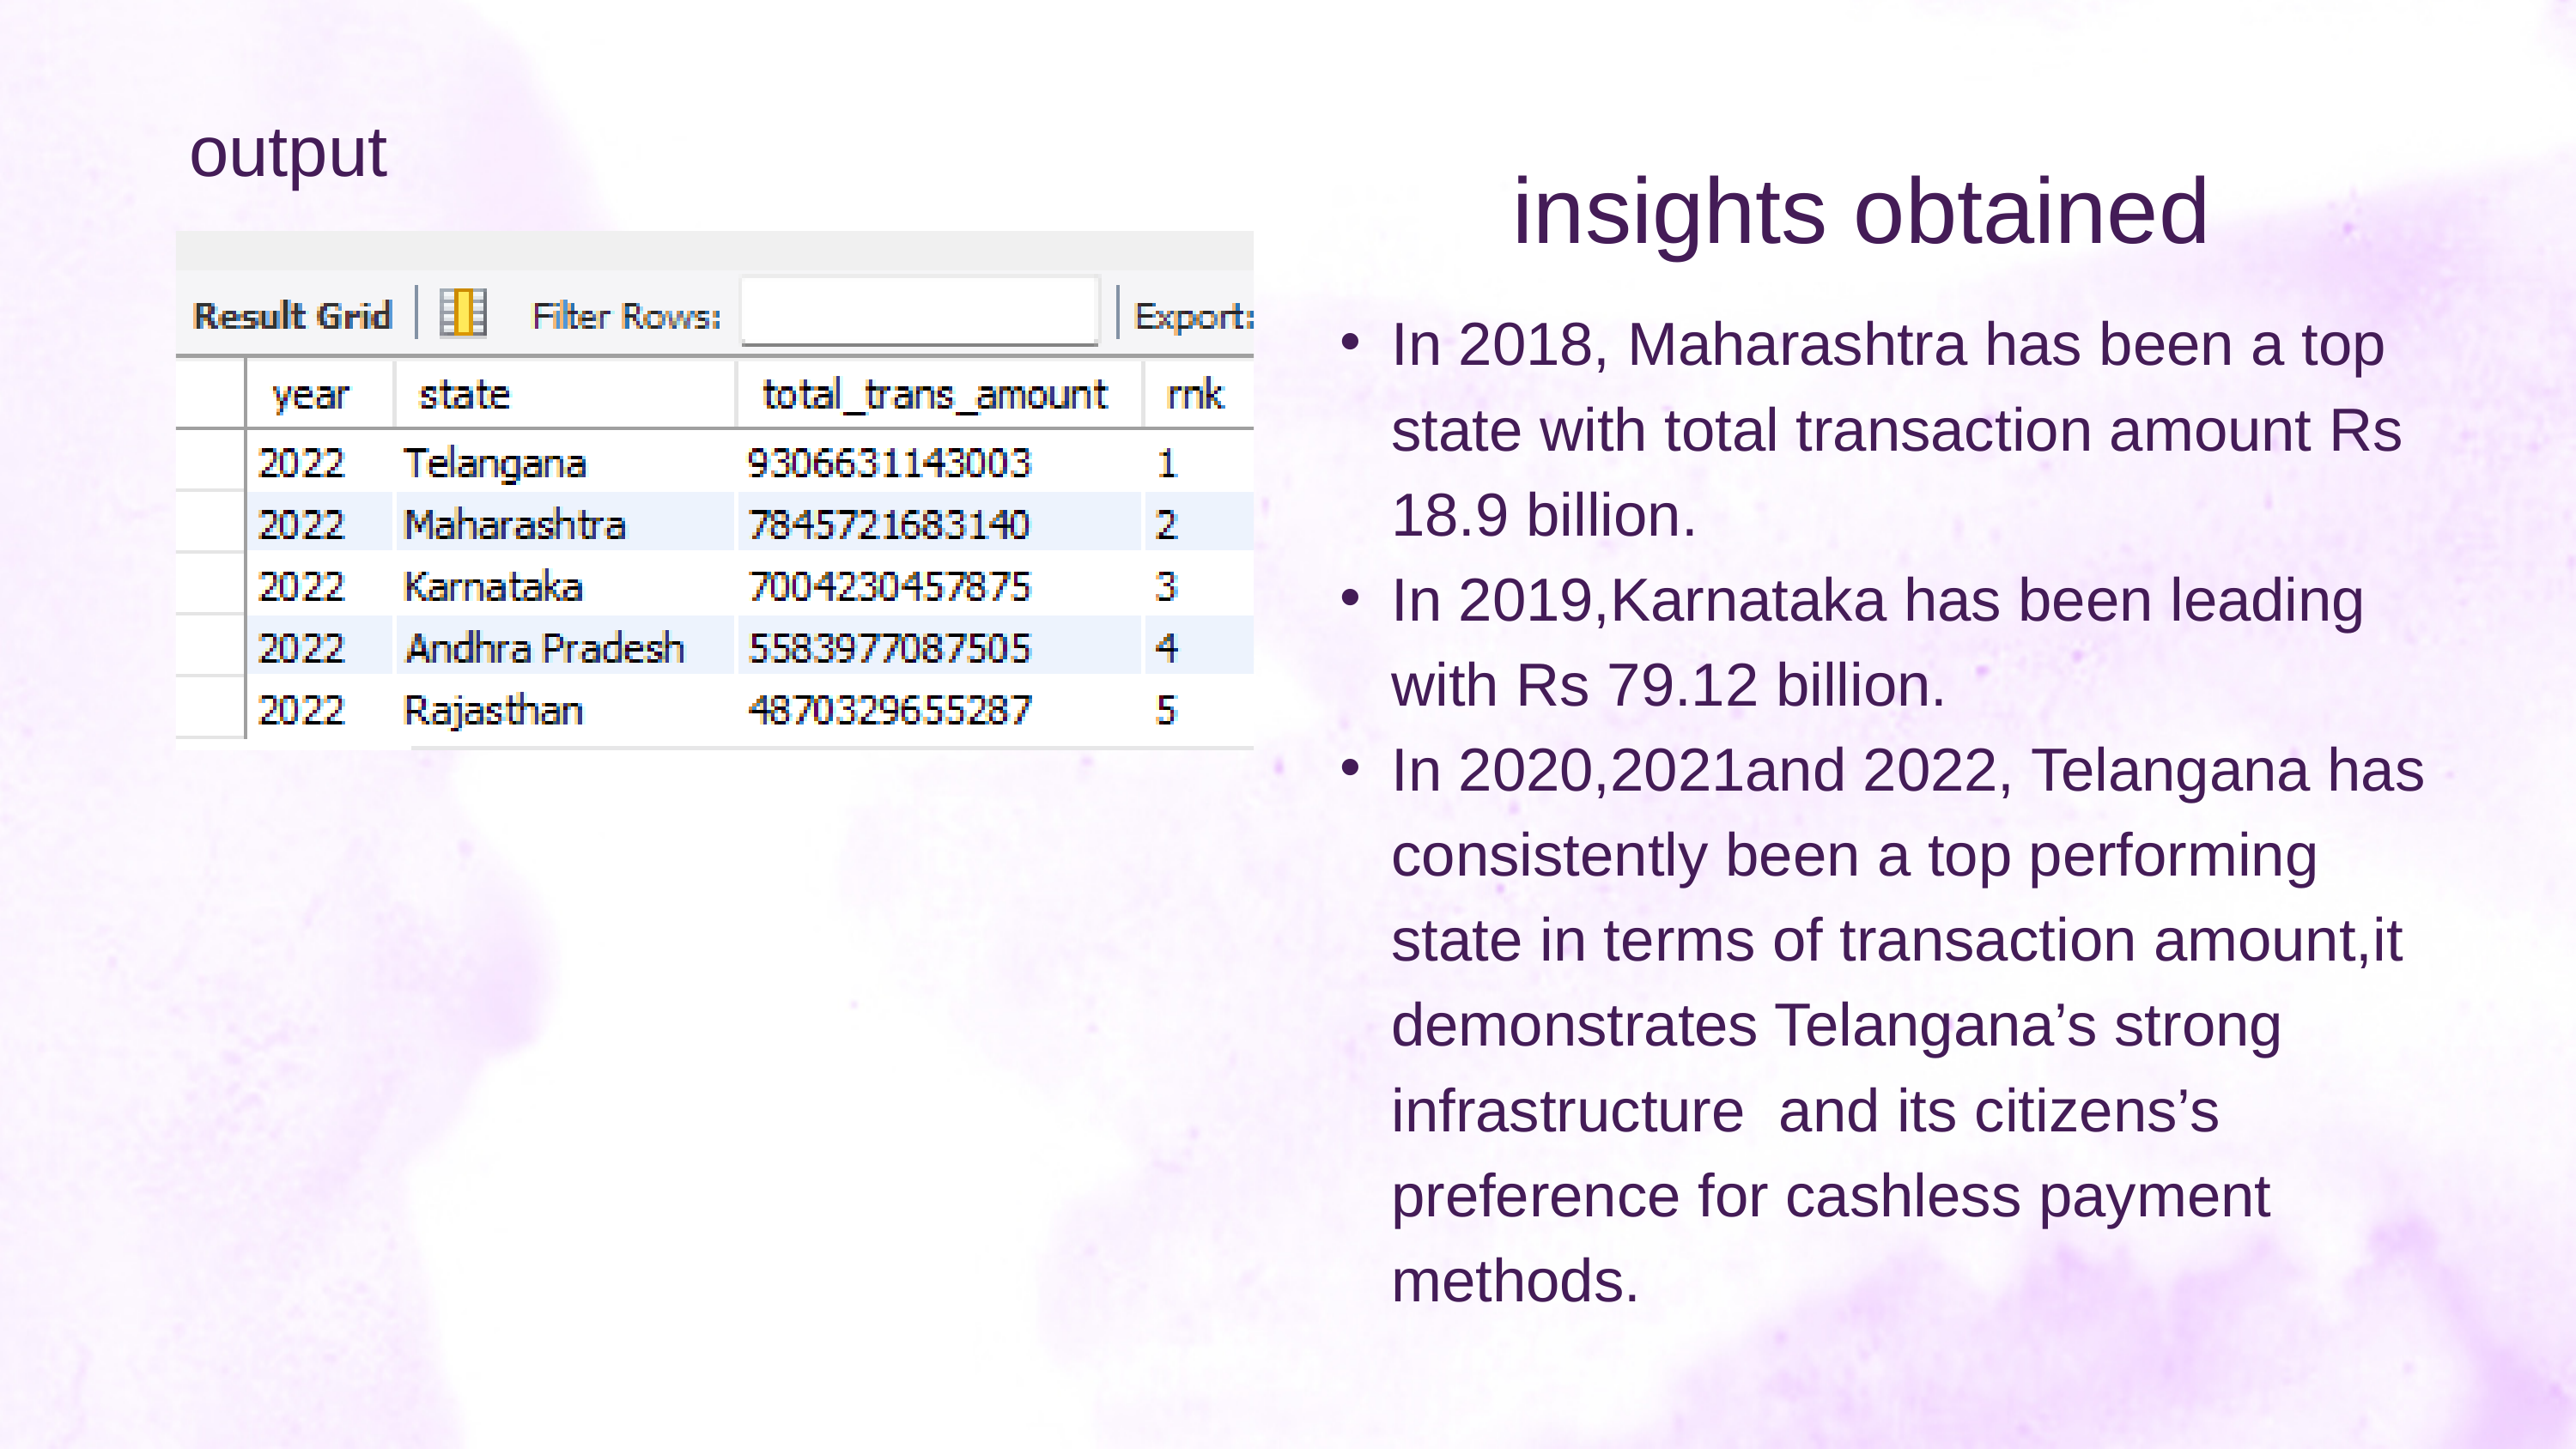

output
insights obtained

In 2018, Maharashtra has been a top state with total transaction amount Rs 18.9 billion.
In 2019,Karnataka has been leading with Rs 79.12 billion.
In 2020,2021and 2022, Telangana has consistently been a top performing state in terms of transaction amount,it demonstrates Telangana’s strong infrastructure  and its citizens’s preference for cashless payment methods.